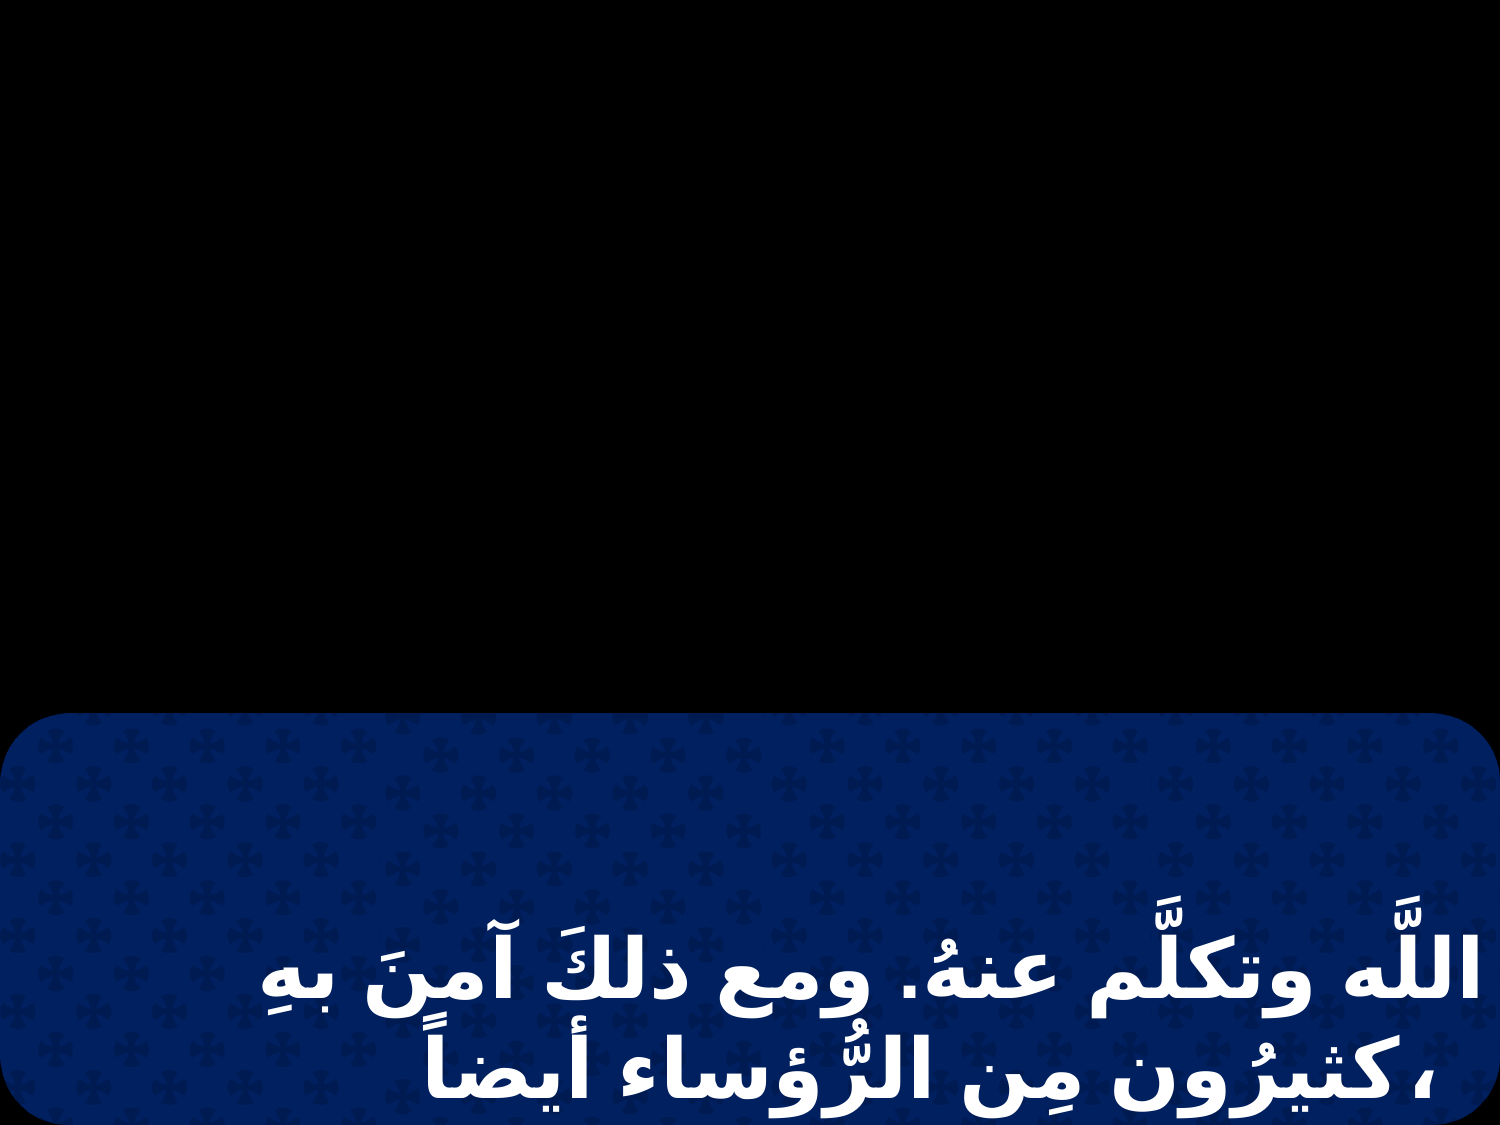

اللَّه وتكلَّم عنهُ. ومع ذلكَ آمنَ بهِ كثيرُون مِن الرُّؤساء أيضاً،